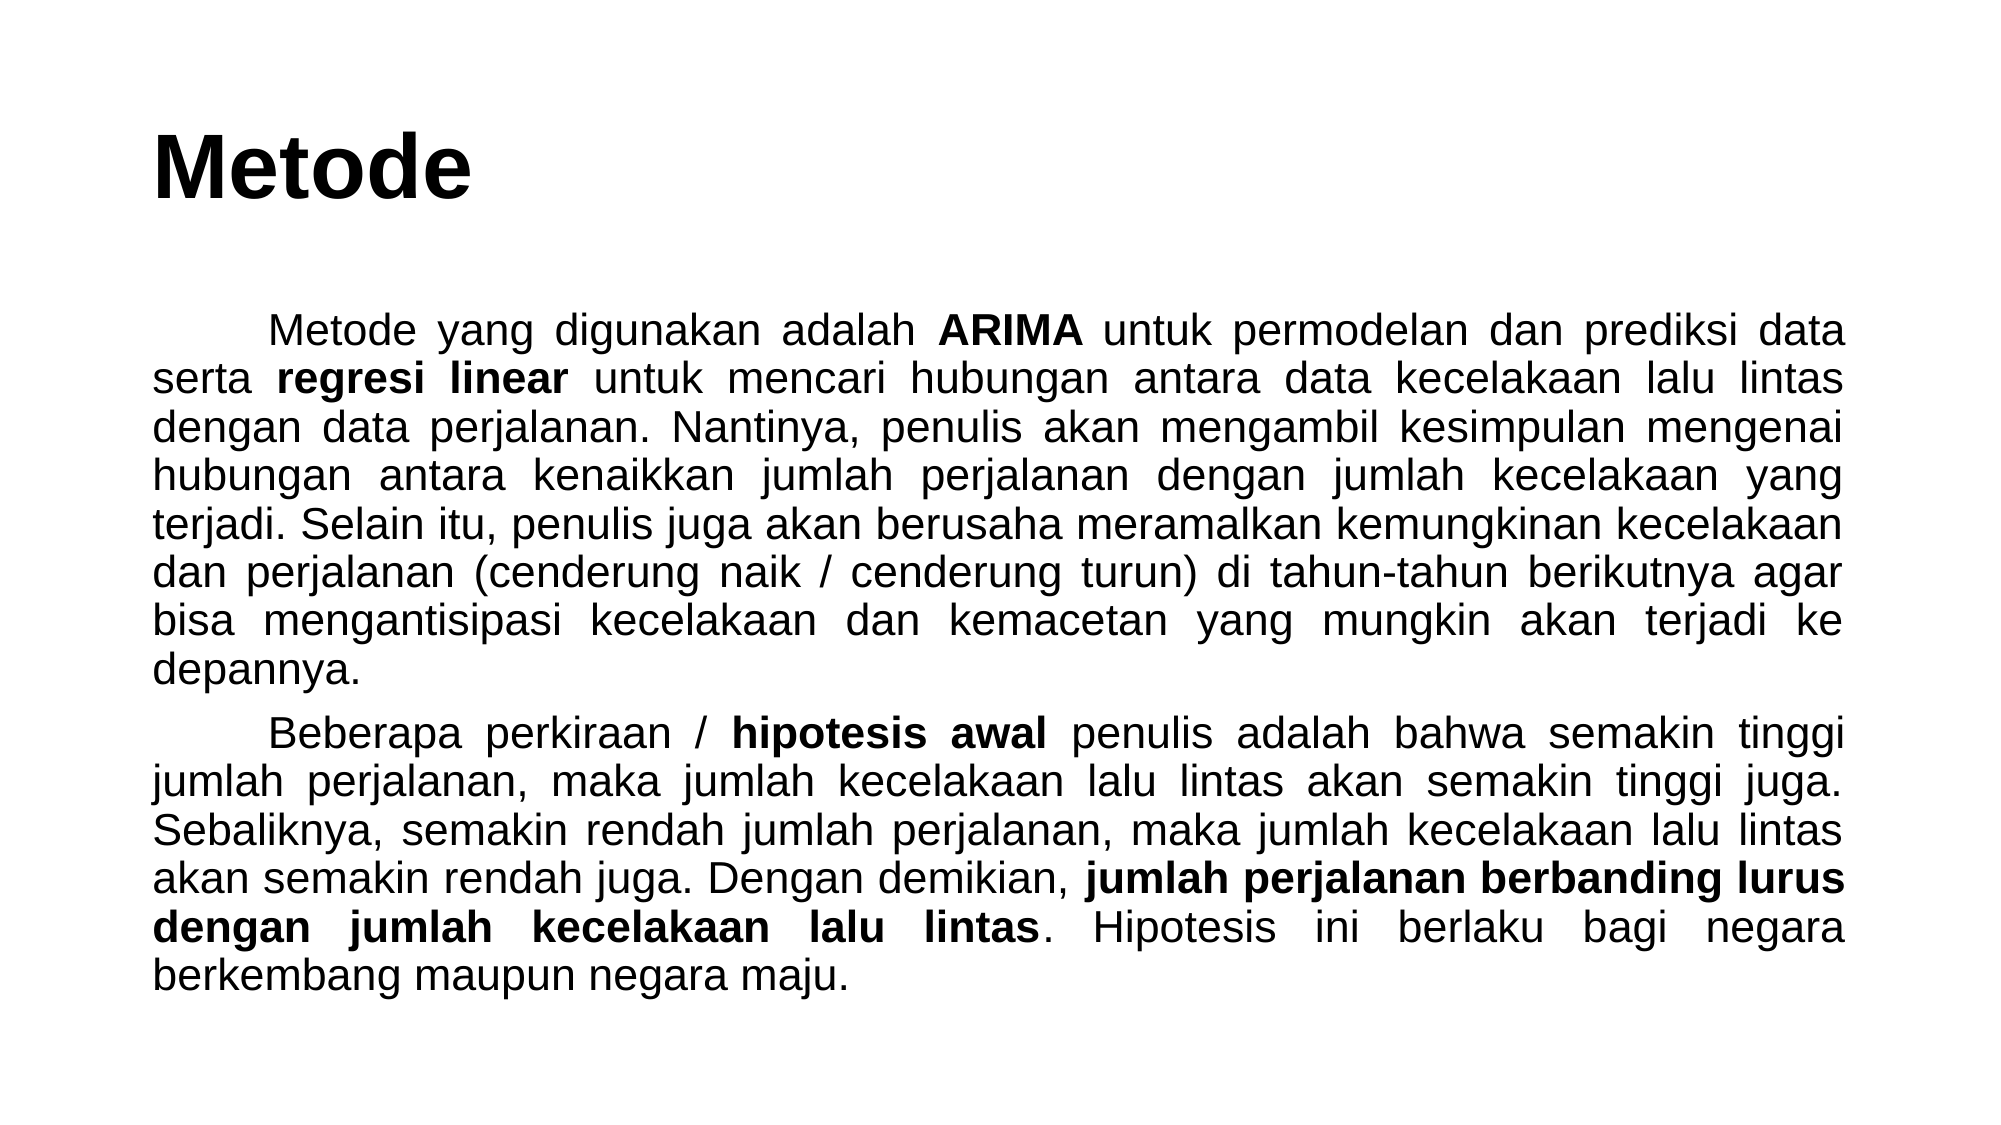

# Metode
	Metode yang digunakan adalah ARIMA untuk permodelan dan prediksi data serta regresi linear untuk mencari hubungan antara data kecelakaan lalu lintas dengan data perjalanan. Nantinya, penulis akan mengambil kesimpulan mengenai hubungan antara kenaikkan jumlah perjalanan dengan jumlah kecelakaan yang terjadi. Selain itu, penulis juga akan berusaha meramalkan kemungkinan kecelakaan dan perjalanan (cenderung naik / cenderung turun) di tahun-tahun berikutnya agar bisa mengantisipasi kecelakaan dan kemacetan yang mungkin akan terjadi ke depannya.
	Beberapa perkiraan / hipotesis awal penulis adalah bahwa semakin tinggi jumlah perjalanan, maka jumlah kecelakaan lalu lintas akan semakin tinggi juga. Sebaliknya, semakin rendah jumlah perjalanan, maka jumlah kecelakaan lalu lintas akan semakin rendah juga. Dengan demikian, jumlah perjalanan berbanding lurus dengan jumlah kecelakaan lalu lintas. Hipotesis ini berlaku bagi negara berkembang maupun negara maju.